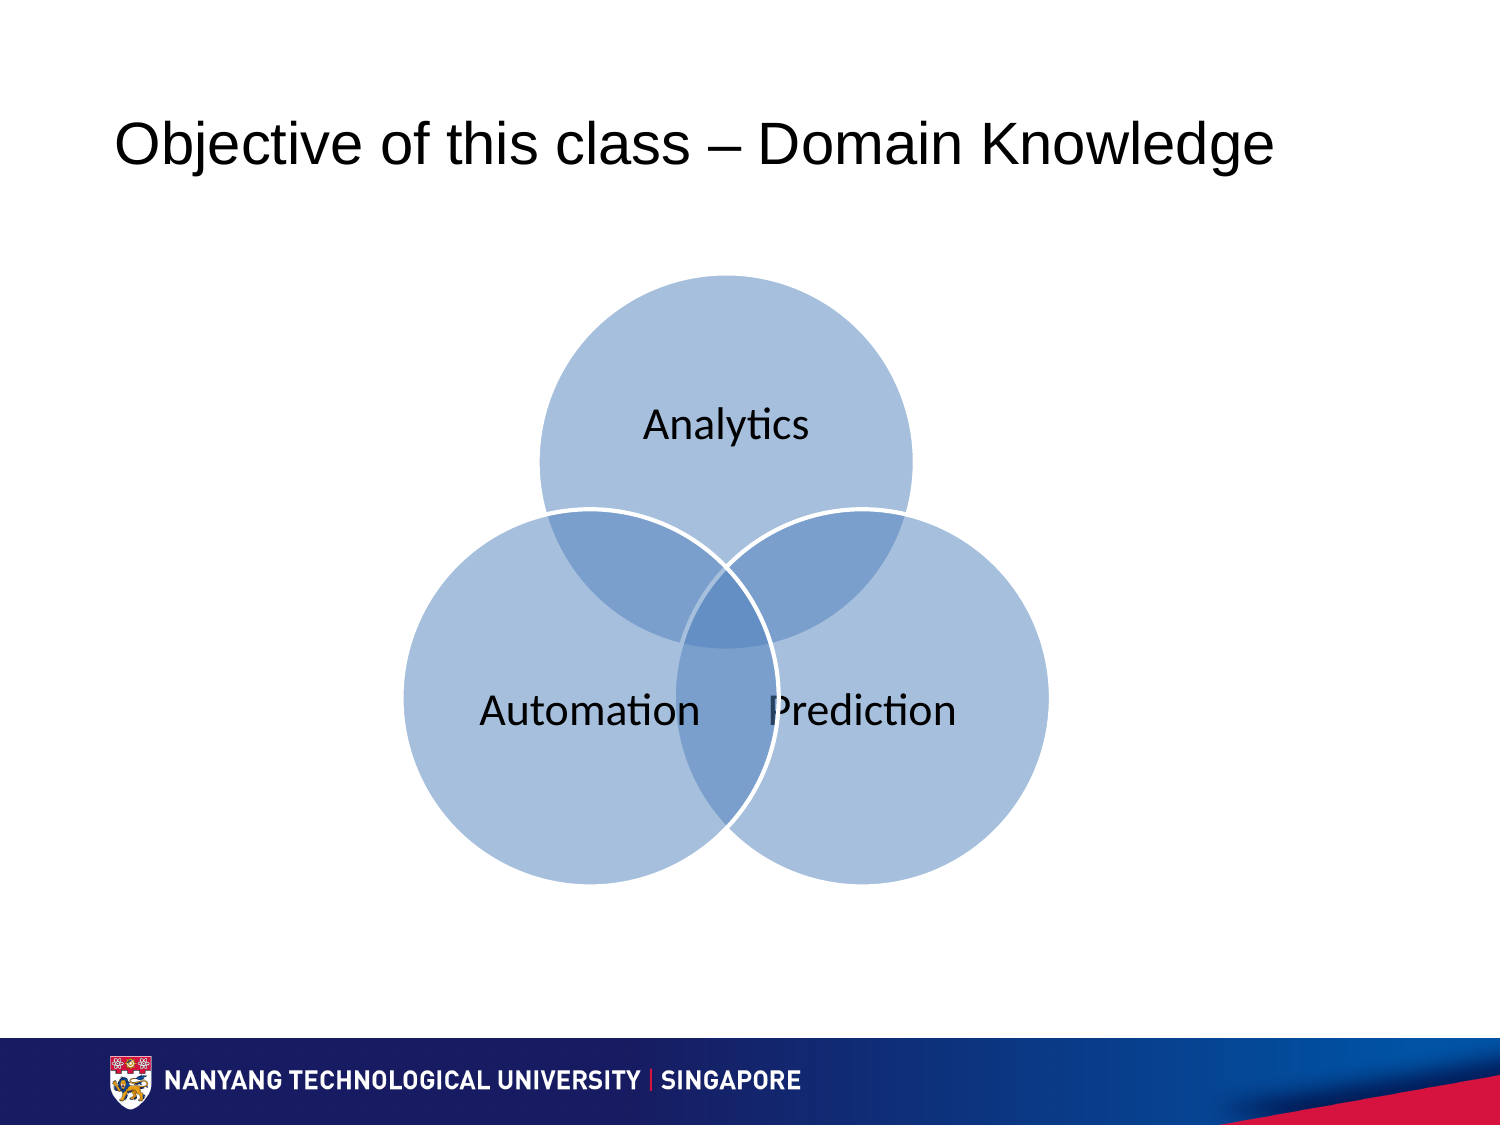

# Objective of this class – Domain Knowledge
Analytics
Prediction
Automation